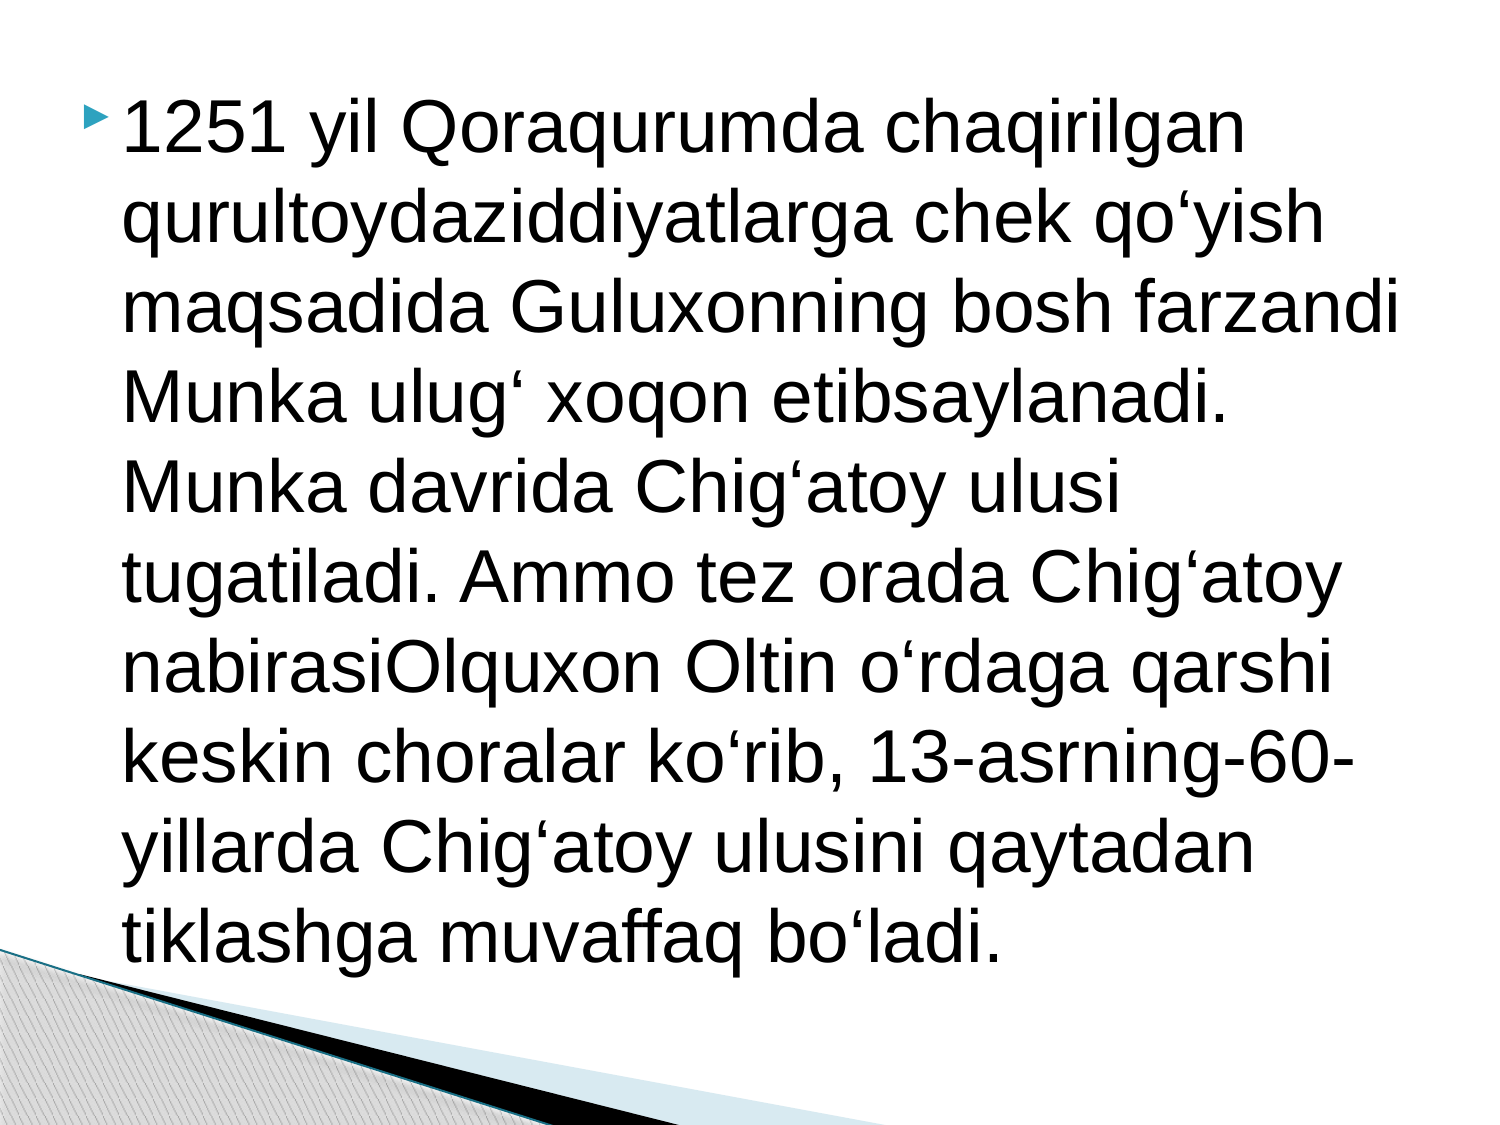

1251 yil Qoraqurumda chaqirilgan qurultoydaziddiyatlarga chek qo‘yish maqsadida Guluxonning bosh farzandi Munka ulug‘ xoqon etibsaylanadi. Munka davrida Chig‘atoy ulusi tugatiladi. Ammo tez orada Chig‘atoy nabirasiOlquxon Oltin o‘rdaga qarshi keskin choralar ko‘rib, 13-asrning-60- yillarda Chig‘atoy ulusini qaytadan tiklashga muvaffaq bo‘ladi.